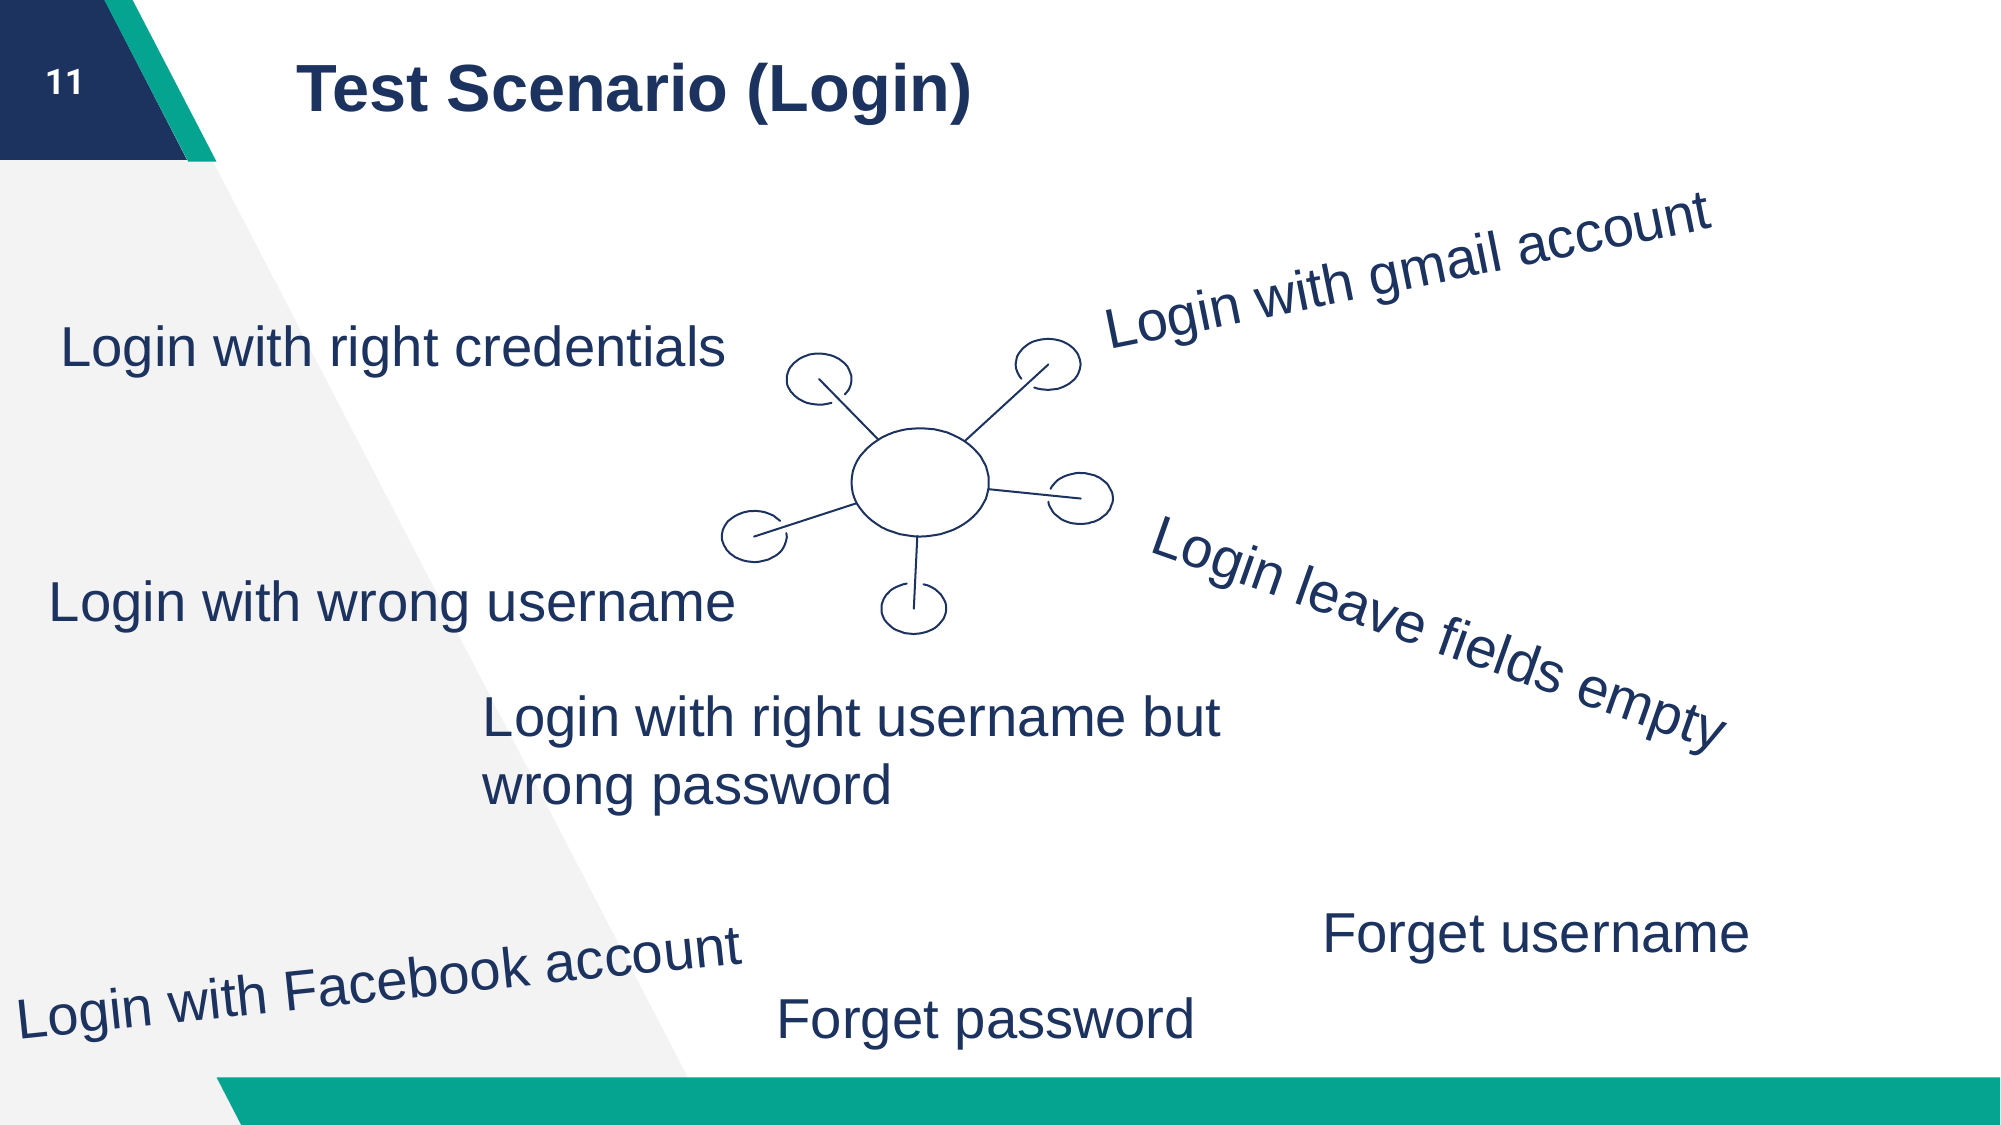

11
Test Scenario (Login)
Login with gmail account
Login with right credentials

Login with wrong username
Login leave fields empty
Login with right username but wrong password
Forget username
Login with Facebook account
Forget password